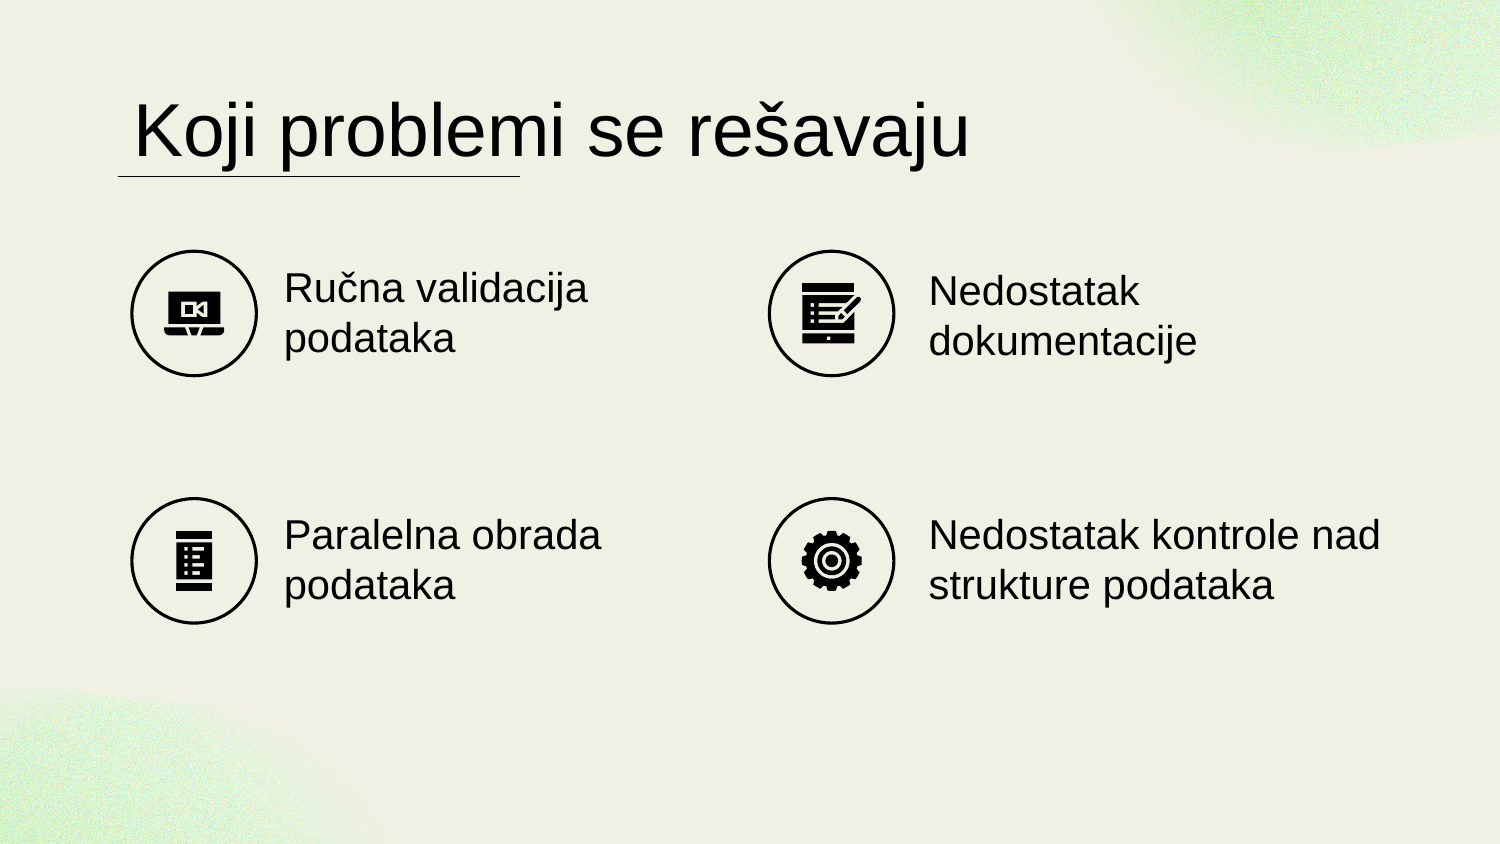

# Koji problemi se rešavaju

Ručna validacija podataka

Nedostatak dokumentacije

Paralelna obrada podataka

Nedostatak kontrole nad strukture podataka